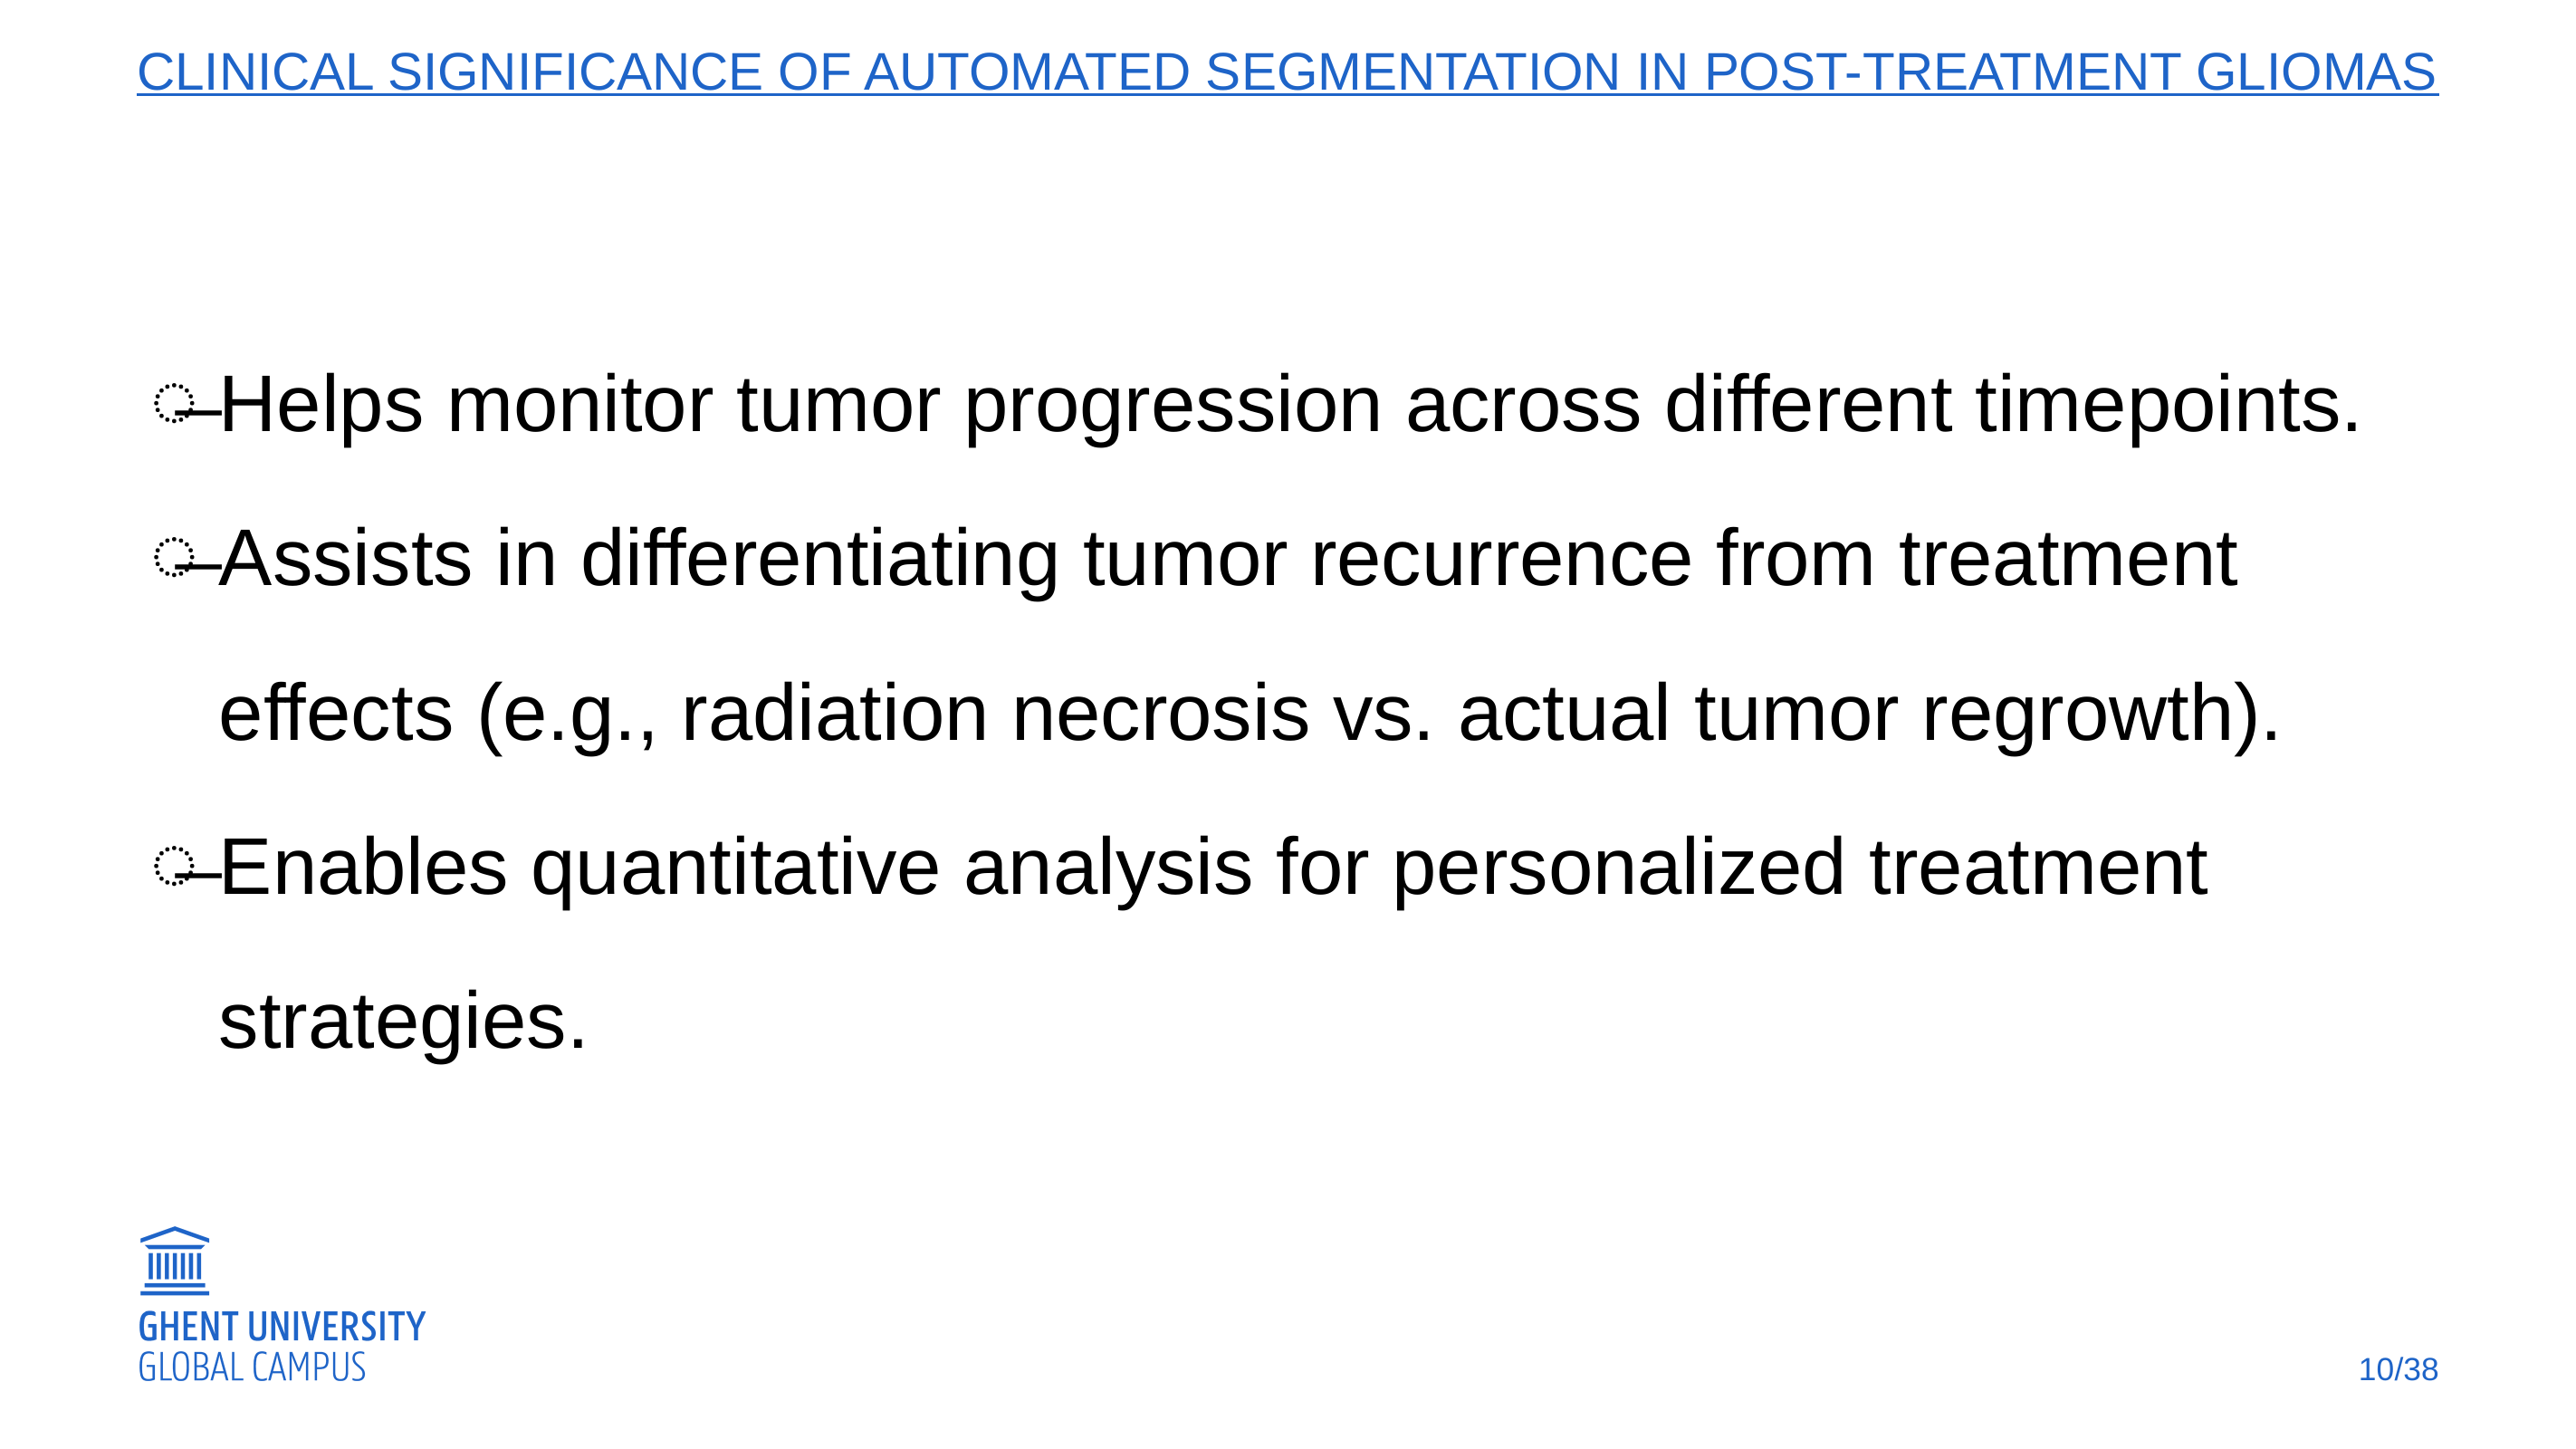

# Clinical significance of automated segmentation in post-treatment gliomas
Helps monitor tumor progression across different timepoints.
Assists in differentiating tumor recurrence from treatment effects (e.g., radiation necrosis vs. actual tumor regrowth).
Enables quantitative analysis for personalized treatment strategies.

10/38